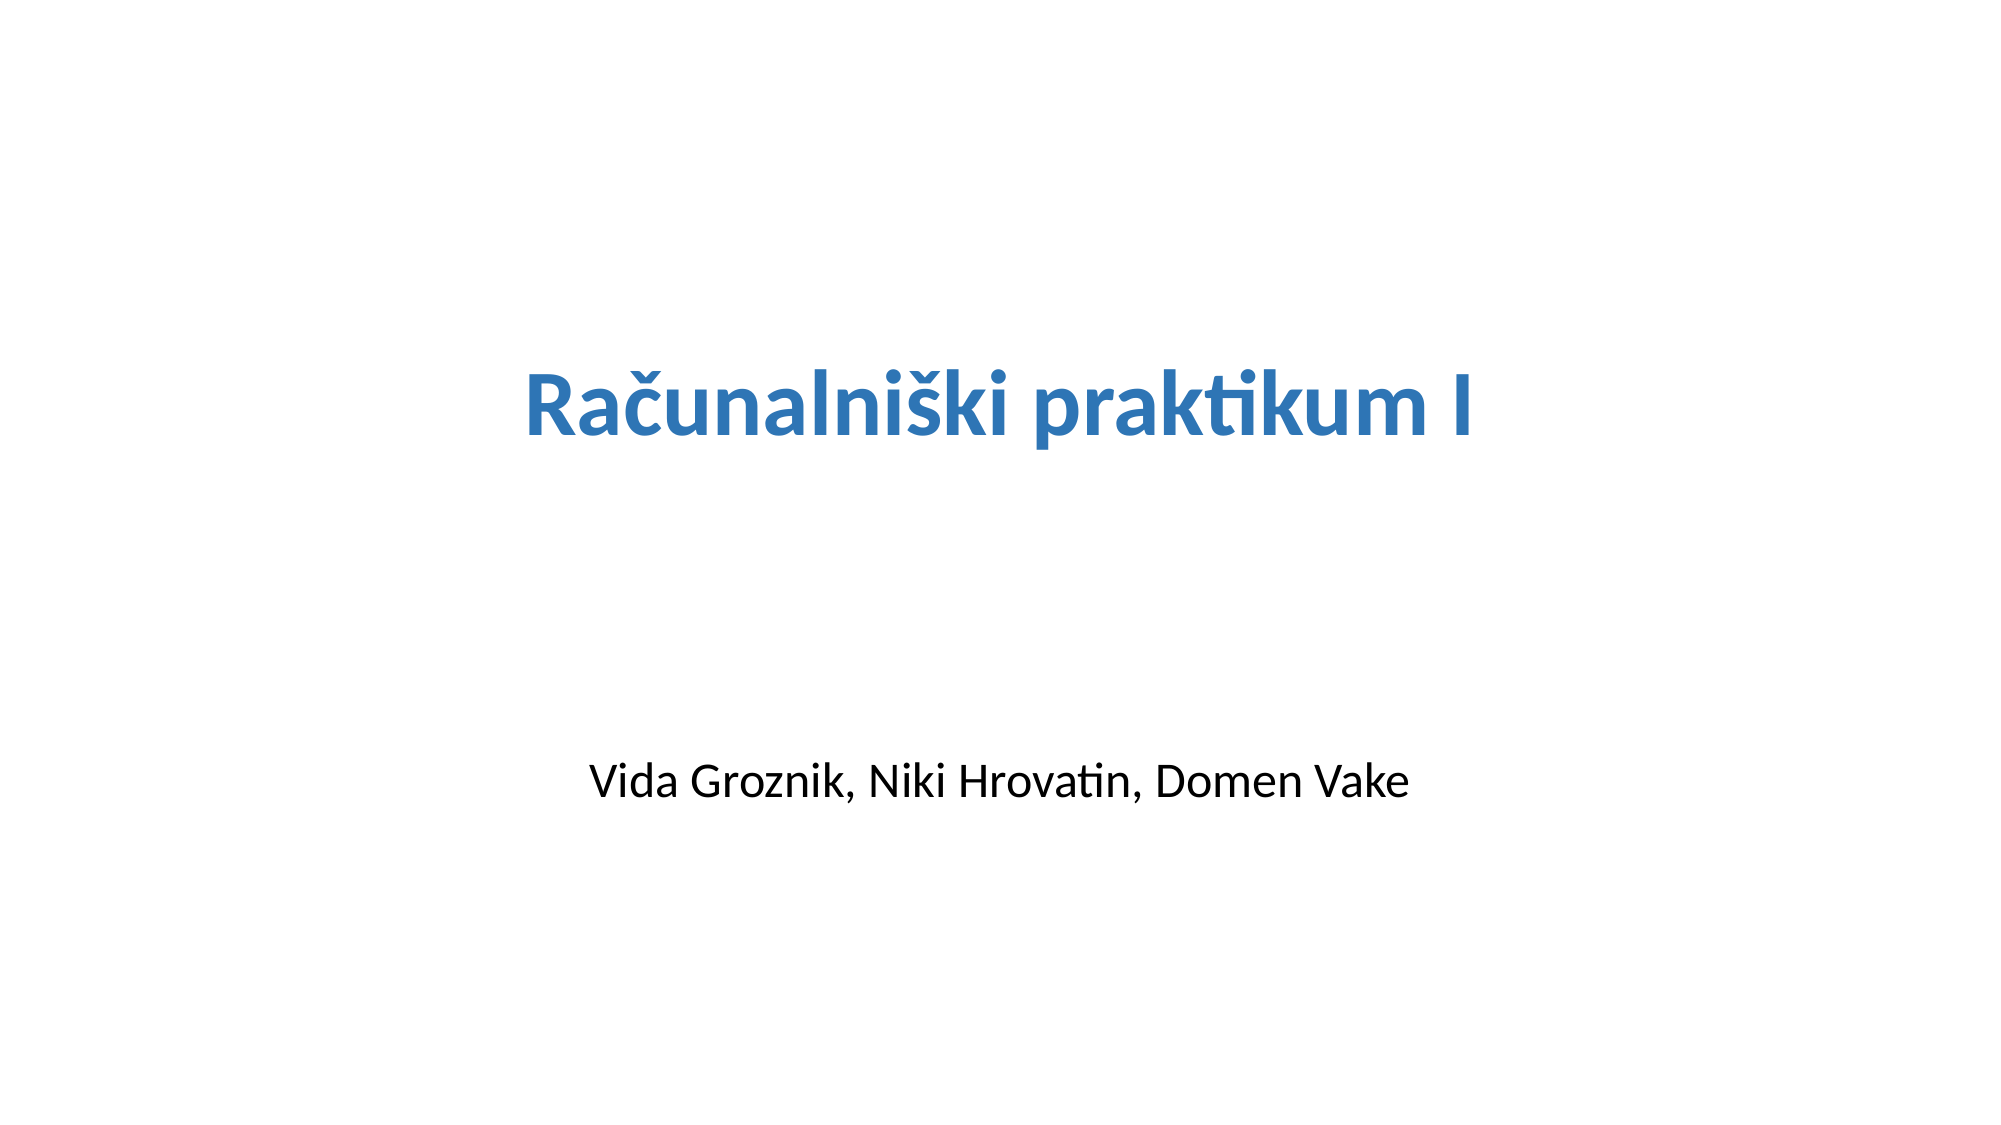

# Računalniški praktikum I

Vida Groznik, Niki Hrovatin, Domen Vake